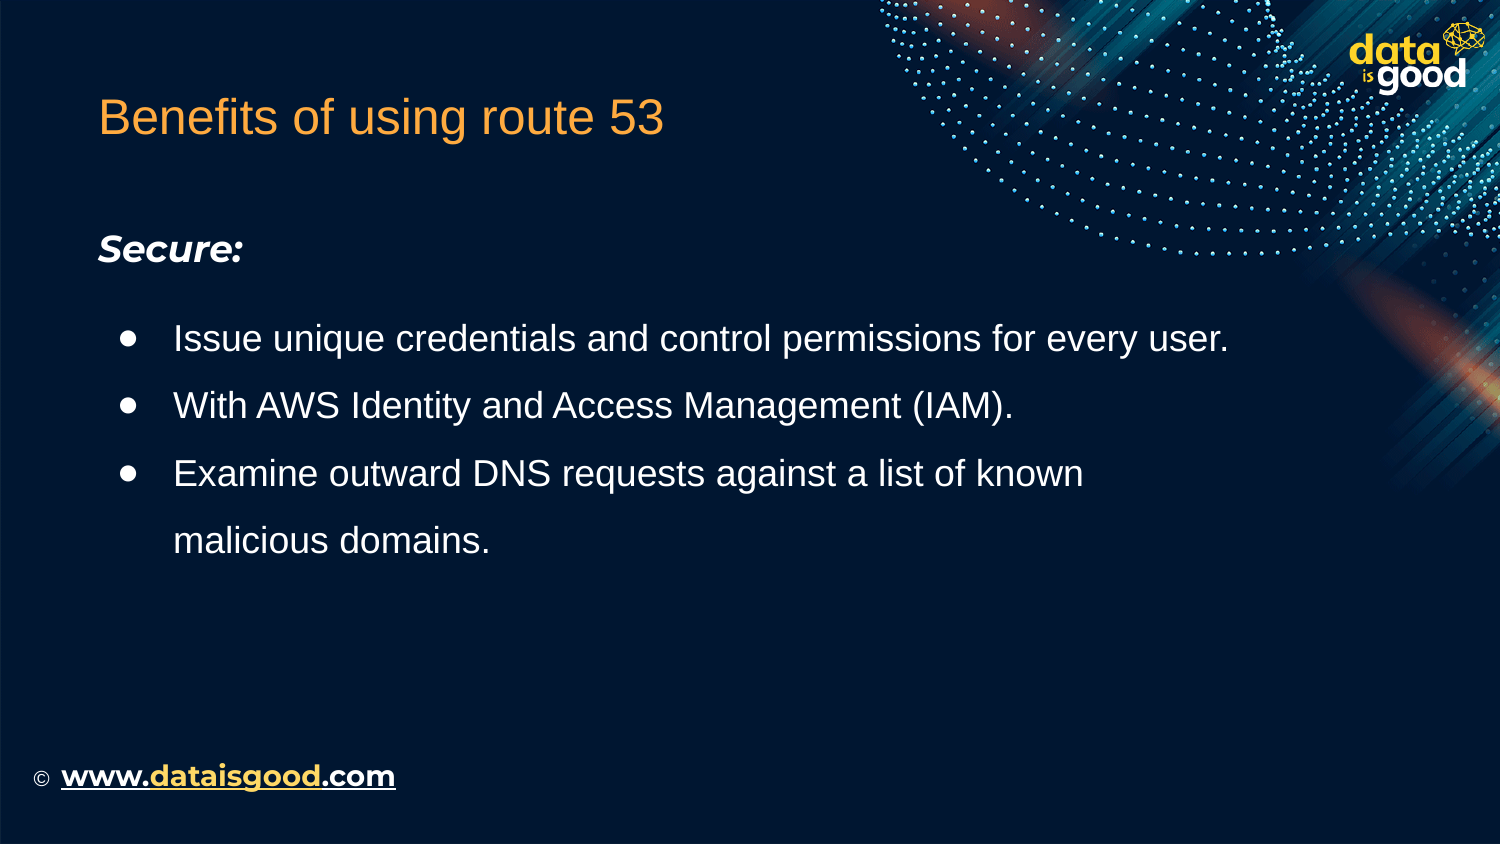

# Benefits of using route 53
Secure:
Issue unique credentials and control permissions for every user.
With AWS Identity and Access Management (IAM).
Examine outward DNS requests against a list of known malicious domains.